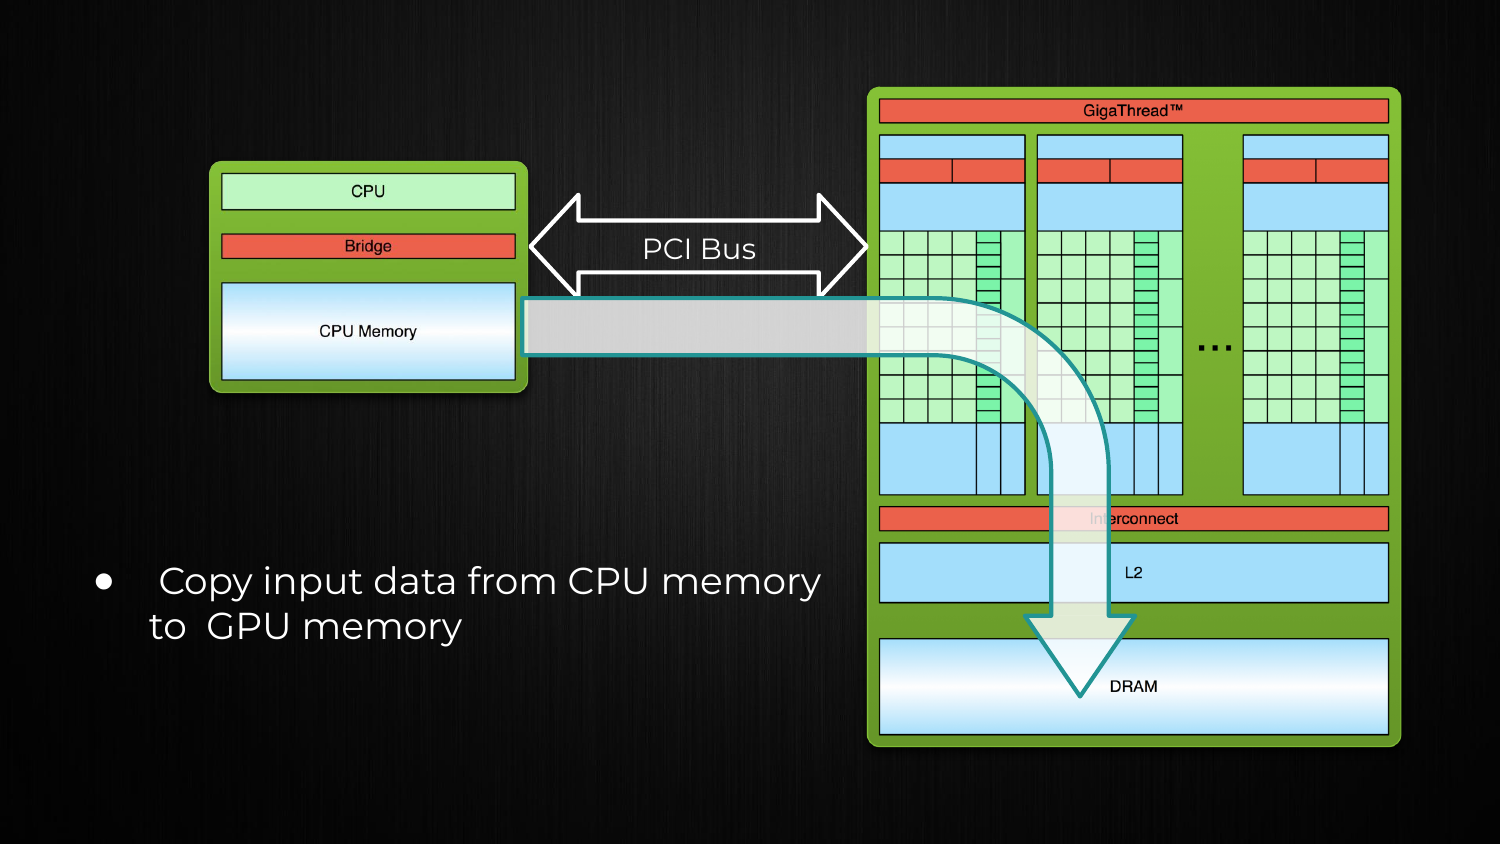

PCI Bus

 Copy input data from CPU memory to  GPU memory